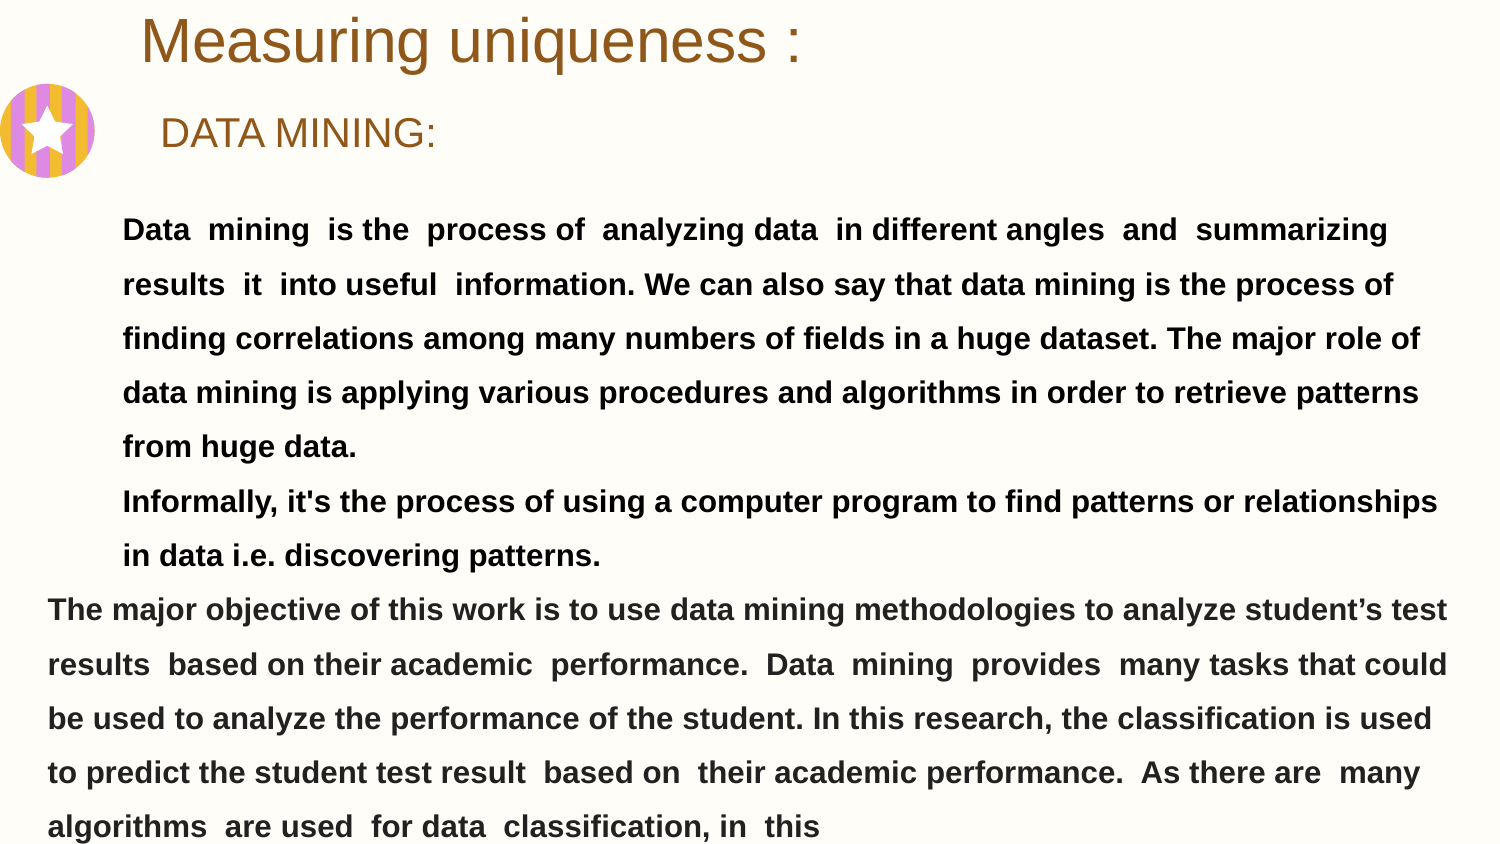

# Measuring uniqueness :

DATA MINING:
Data  mining  is the  process of  analyzing data  in different angles  and  summarizing results  it  into useful  information. We can also say that data mining is the process of finding correlations among many numbers of fields in a huge dataset. The major role of data mining is applying various procedures and algorithms in order to retrieve patterns from huge data.
Informally, it's the process of using a computer program to find patterns or relationships in data i.e. discovering patterns.
The major objective of this work is to use data mining methodologies to analyze student’s test results  based on their academic  performance.  Data  mining  provides  many tasks that could be used to analyze the performance of the student. In this research, the classification is used to predict the student test result  based on  their academic performance.  As there are  many algorithms  are used  for data  classification, in  this
paper the decision tree method is used for classification.
We are ultimately going to consider 3 different types of machine learning:
Classification Learning
Association Learning
Numeric Learning